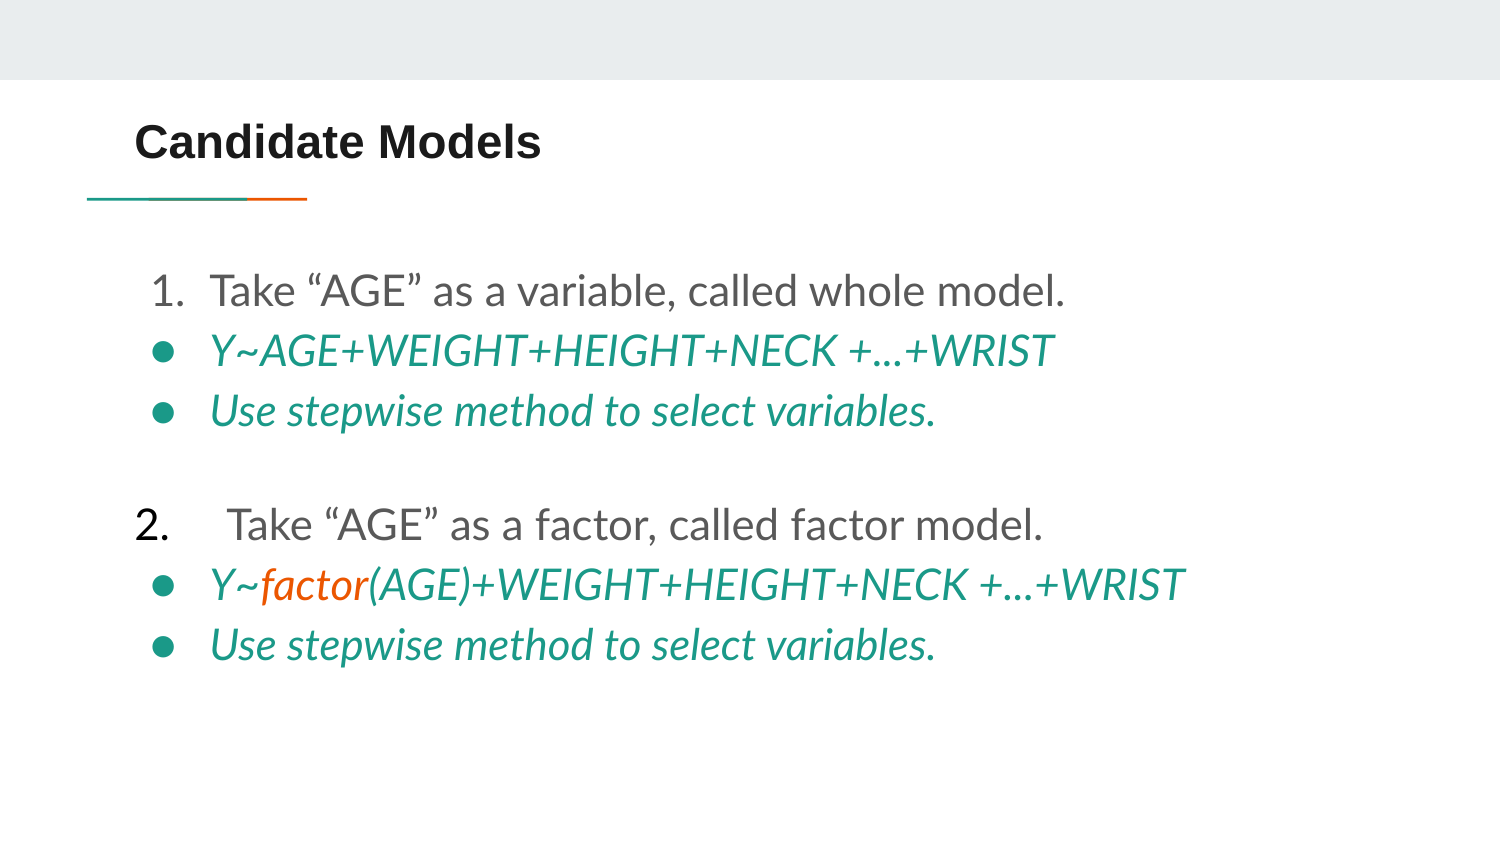

Candidate Models
# Take “AGE” as a variable, called whole model.
Y~AGE+WEIGHT+HEIGHT+NECK +...+WRIST
Use stepwise method to select variables.
2.     Take “AGE” as a factor, called factor model.
Y~factor(AGE)+WEIGHT+HEIGHT+NECK +...+WRIST
Use stepwise method to select variables.